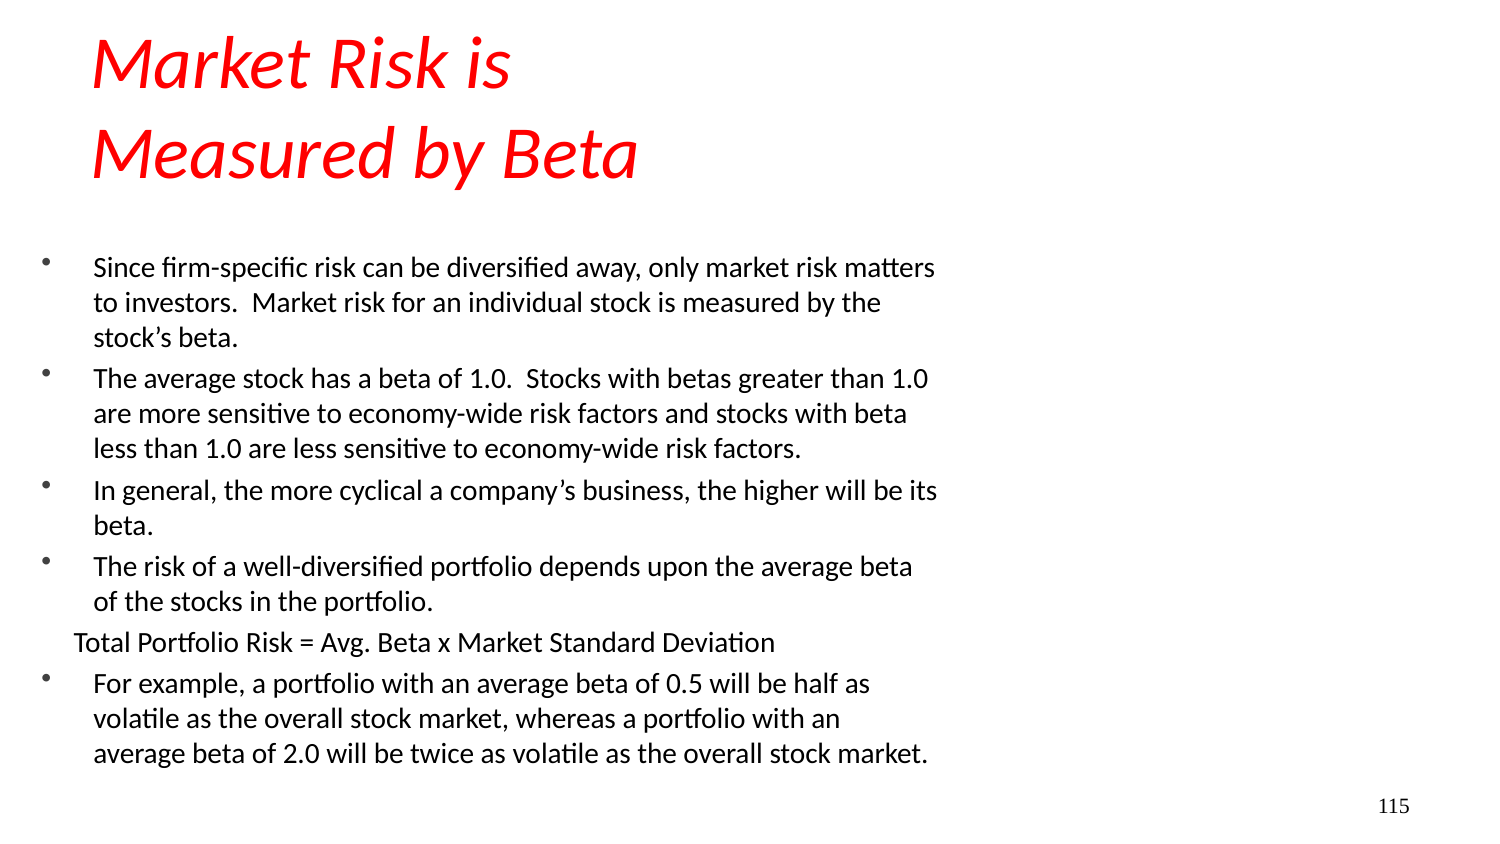

# Market Risk is Measured by Beta
Since firm-specific risk can be diversified away, only market risk matters to investors.  Market risk for an individual stock is measured by the stock’s beta.
The average stock has a beta of 1.0.  Stocks with betas greater than 1.0 are more sensitive to economy-wide risk factors and stocks with beta less than 1.0 are less sensitive to economy-wide risk factors.
In general, the more cyclical a company’s business, the higher will be its beta.
The risk of a well-diversified portfolio depends upon the average beta of the stocks in the portfolio.
     Total Portfolio Risk = Avg. Beta x Market Standard Deviation
For example, a portfolio with an average beta of 0.5 will be half as volatile as the overall stock market, whereas a portfolio with an average beta of 2.0 will be twice as volatile as the overall stock market.

115